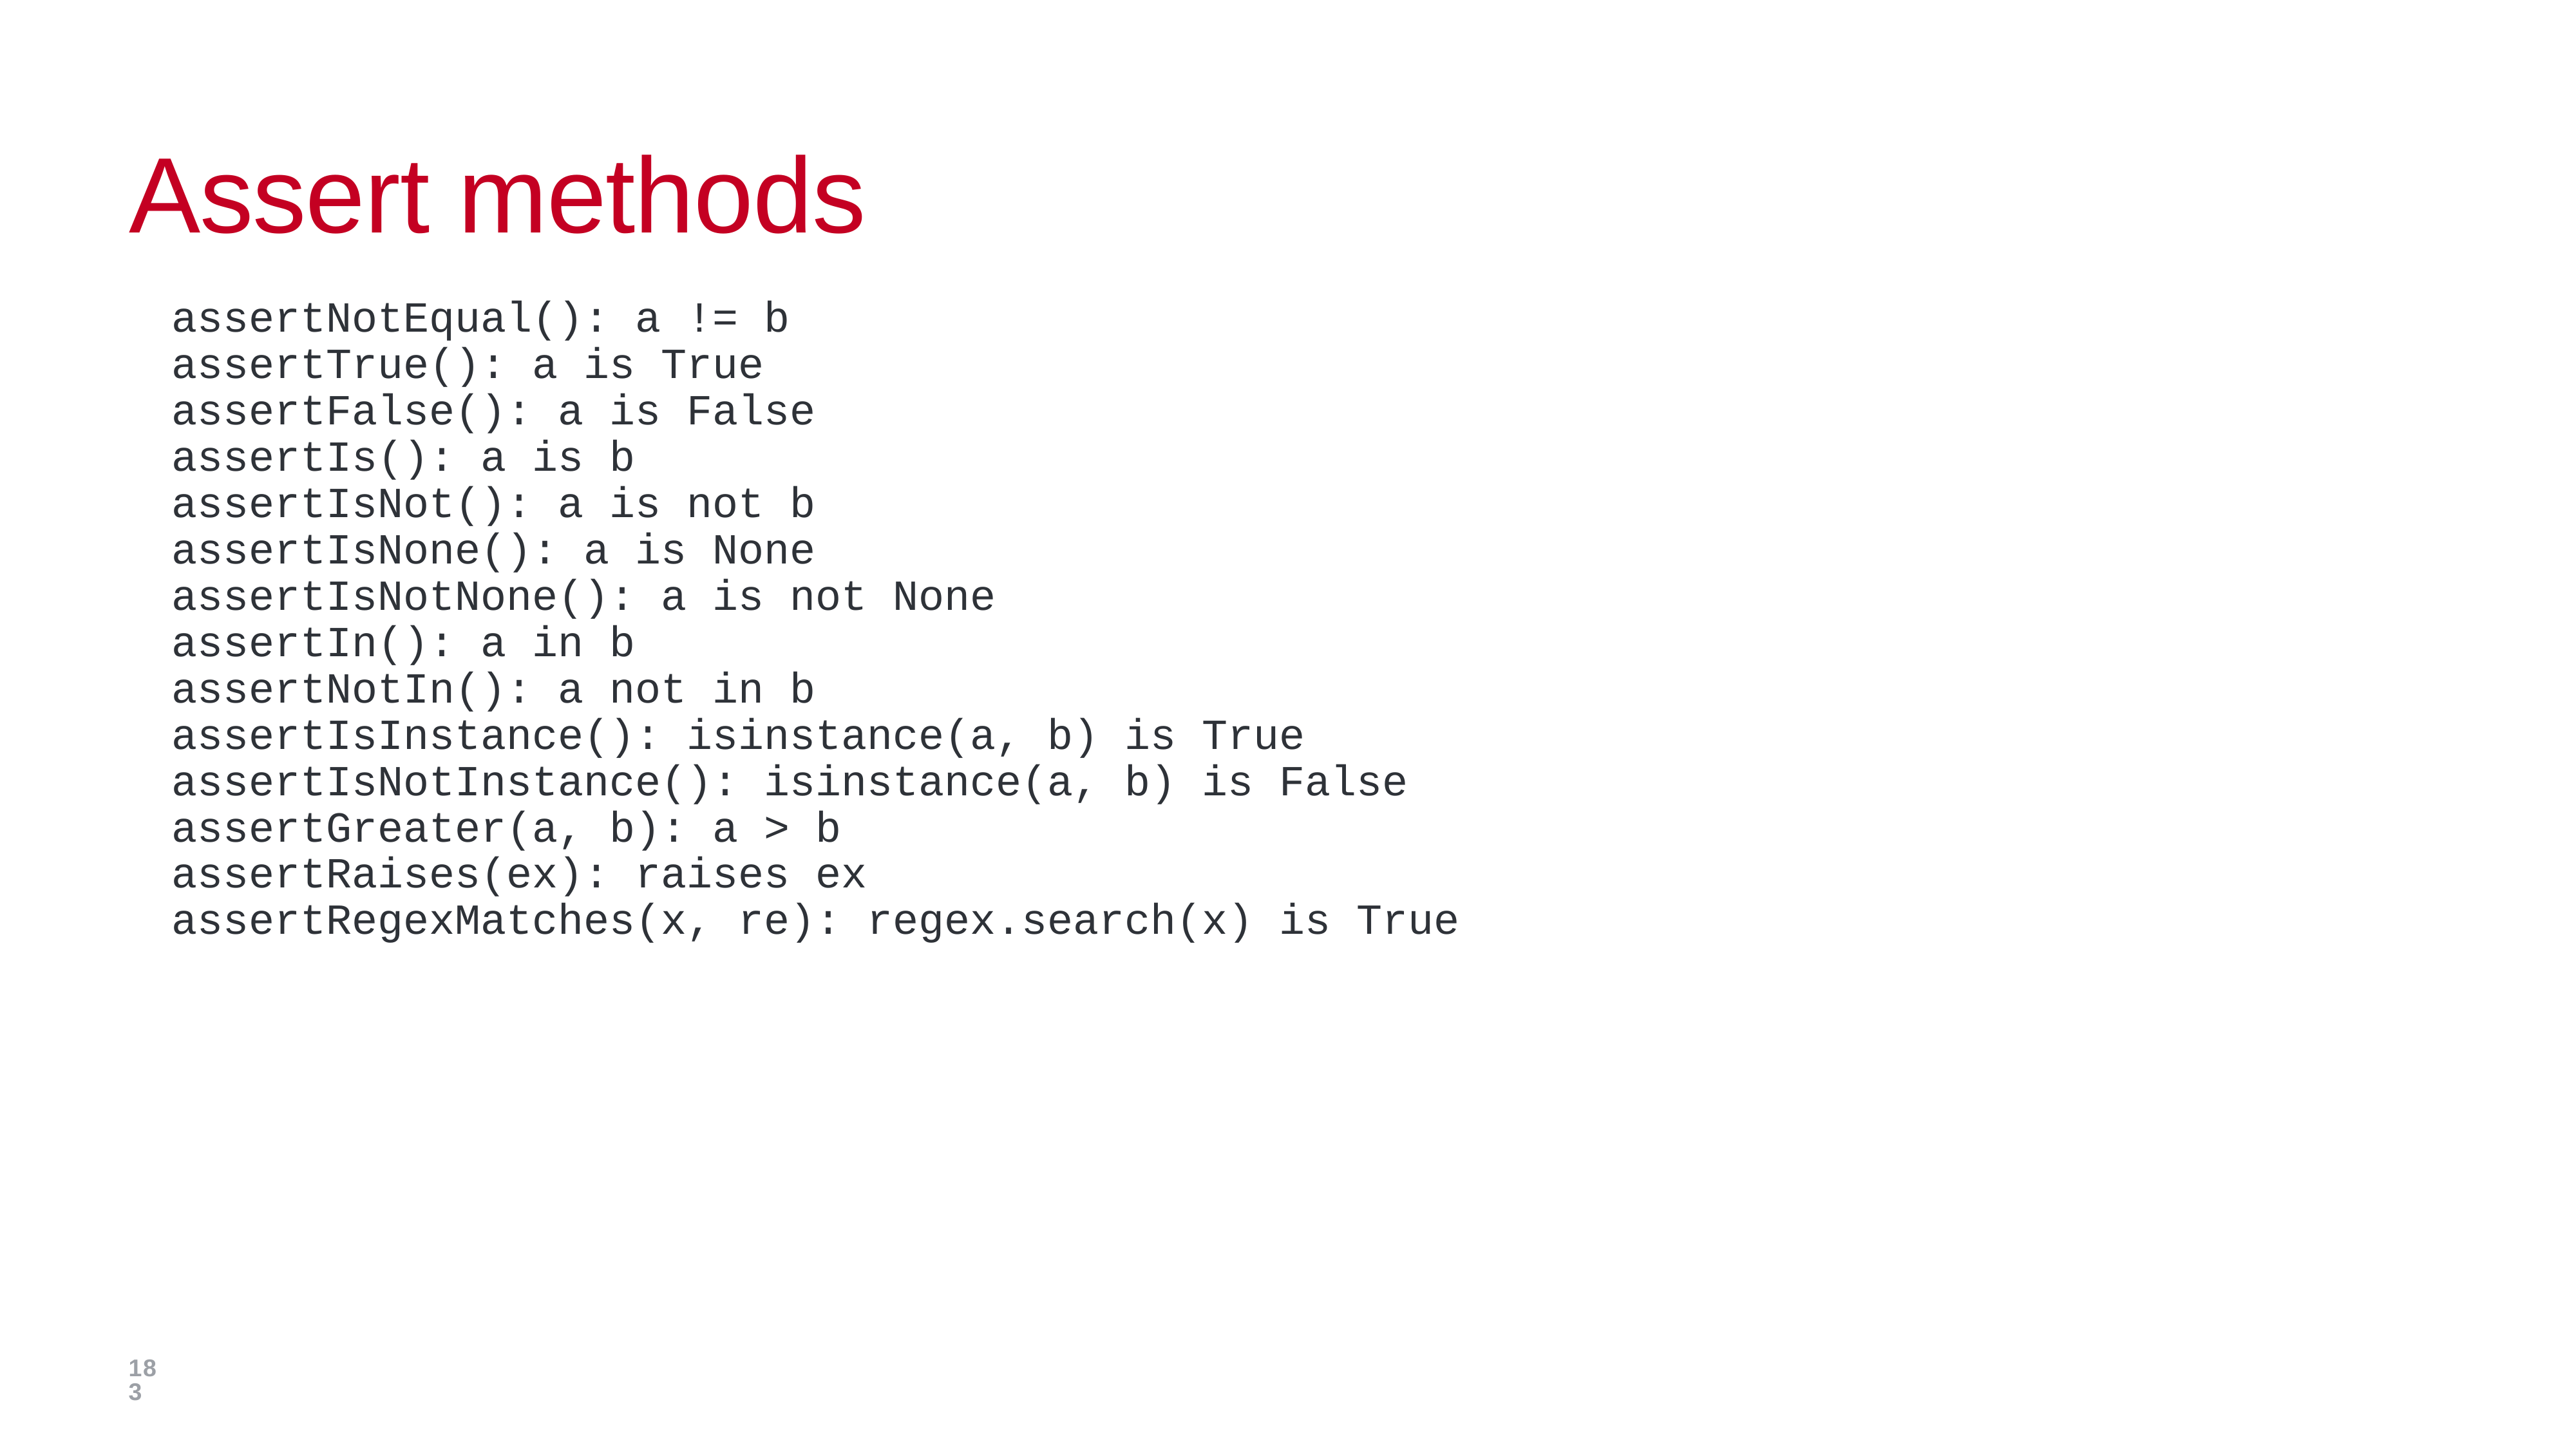

# Assert methods
assertNotEqual(): a != b
assertTrue(): a is True
assertFalse(): a is False
assertIs(): a is b
assertIsNot(): a is not b
assertIsNone(): a is None
assertIsNotNone(): a is not None
assertIn(): a in b
assertNotIn(): a not in b
assertIsInstance(): isinstance(a, b) is True
assertIsNotInstance(): isinstance(a, b) is False
assertGreater(a, b): a > b
assertRaises(ex): raises ex
assertRegexMatches(x, re): regex.search(x) is True
183